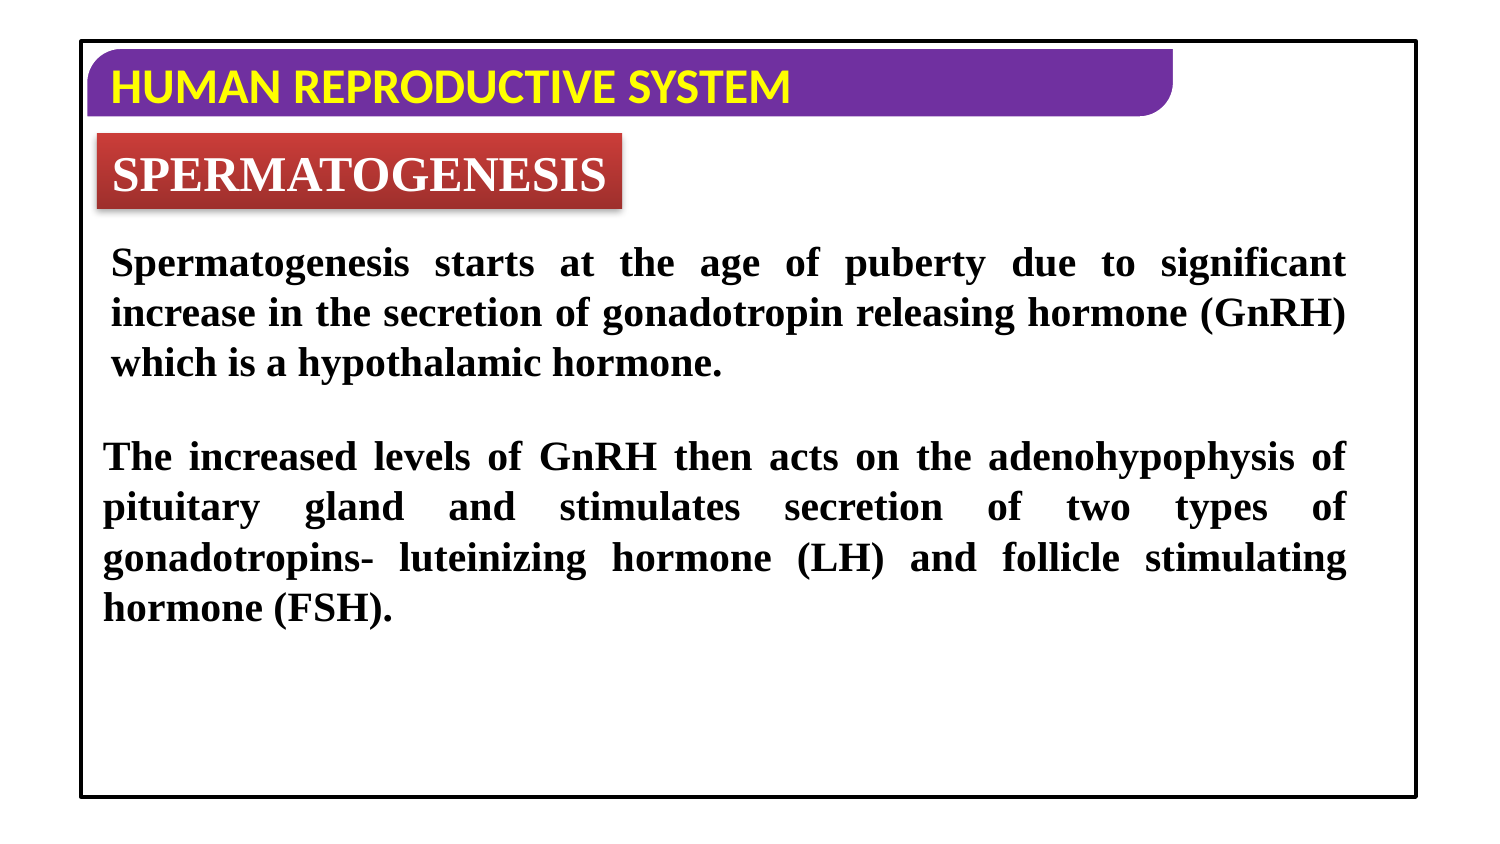

SPERMATOGENESIS
Spermatogenesis starts at the age of puberty due to significant increase in the secretion of gonadotropin releasing hormone (GnRH) which is a hypothalamic hormone.
The increased levels of GnRH then acts on the adenohypophysis of pituitary gland and stimulates secretion of two types of gonadotropins- luteinizing hormone (LH) and follicle stimulating hormone (FSH).